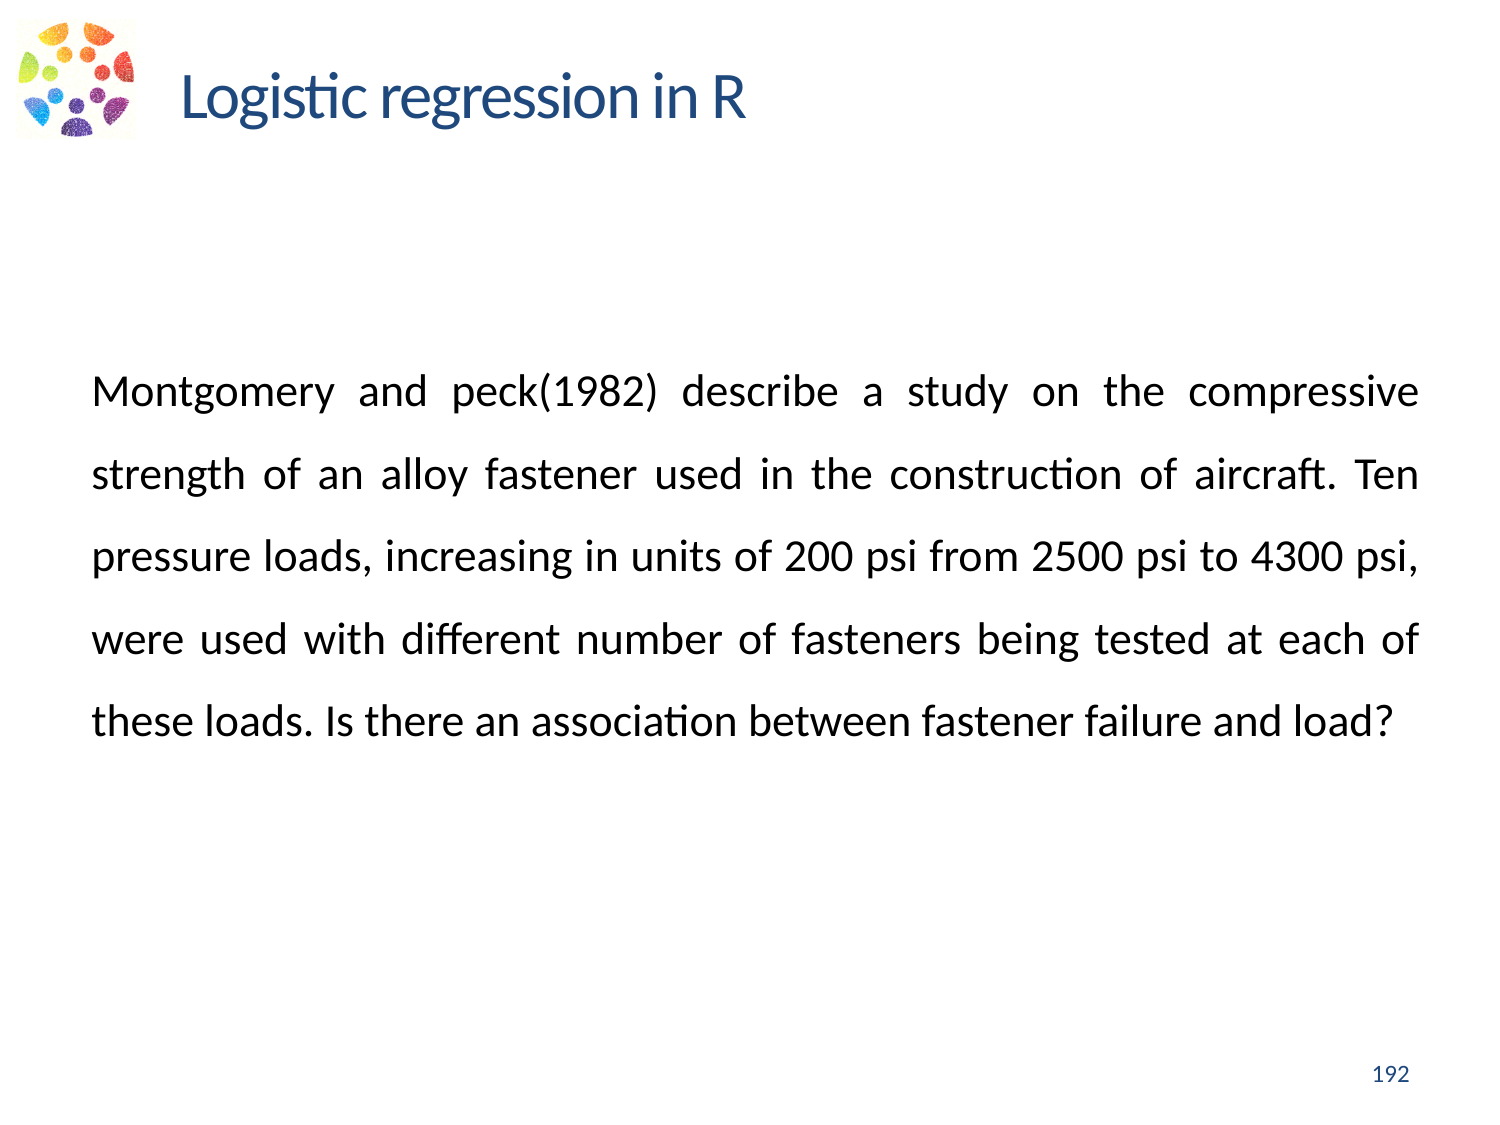

Logistic regression in R
Montgomery and peck(1982) describe a study on the compressive strength of an alloy fastener used in the construction of aircraft. Ten pressure loads, increasing in units of 200 psi from 2500 psi to 4300 psi, were used with different number of fasteners being tested at each of these loads. Is there an association between fastener failure and load?

192